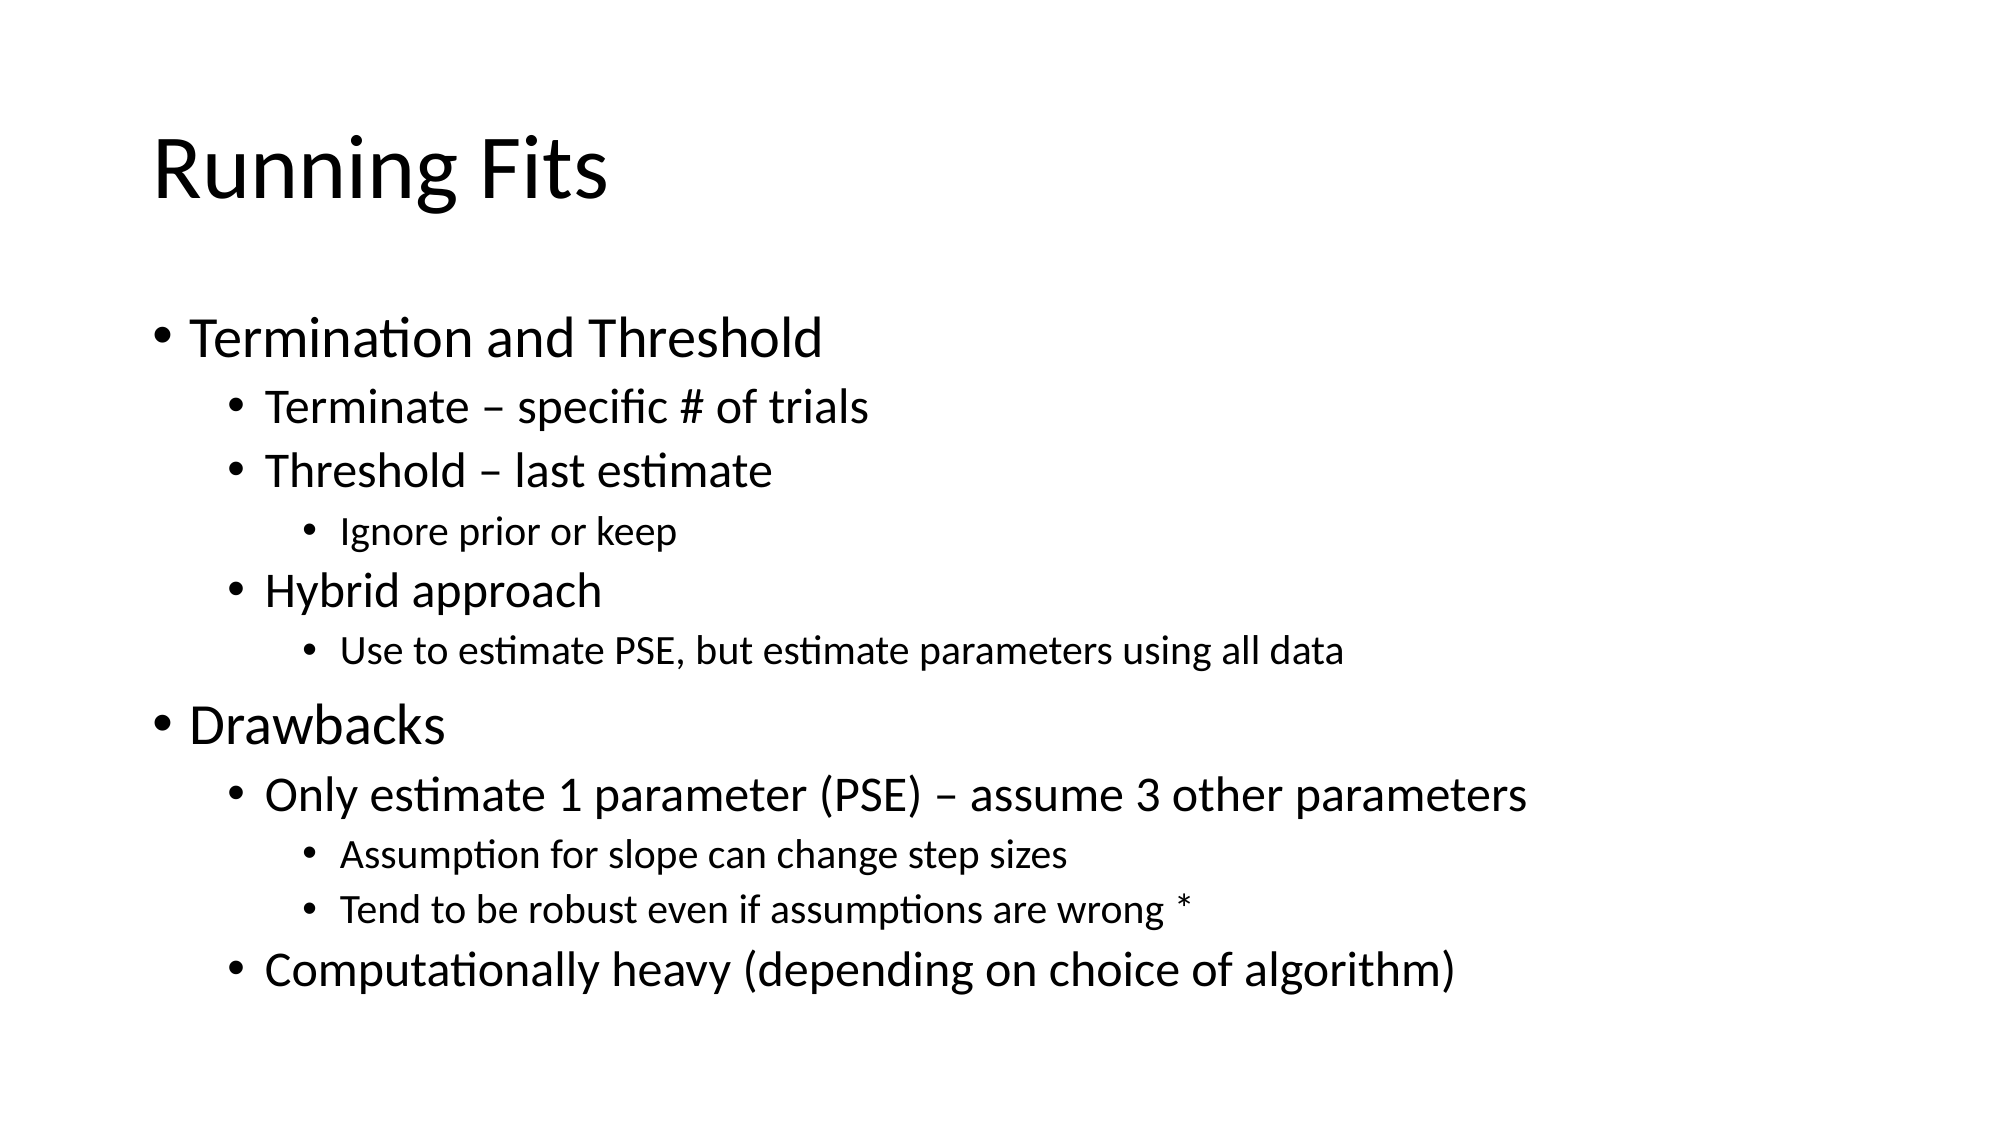

# Running Fits
Termination and Threshold
Terminate – specific # of trials
Threshold – last estimate
Ignore prior or keep
Hybrid approach
Use to estimate PSE, but estimate parameters using all data
Drawbacks
Only estimate 1 parameter (PSE) – assume 3 other parameters
Assumption for slope can change step sizes
Tend to be robust even if assumptions are wrong *
Computationally heavy (depending on choice of algorithm)